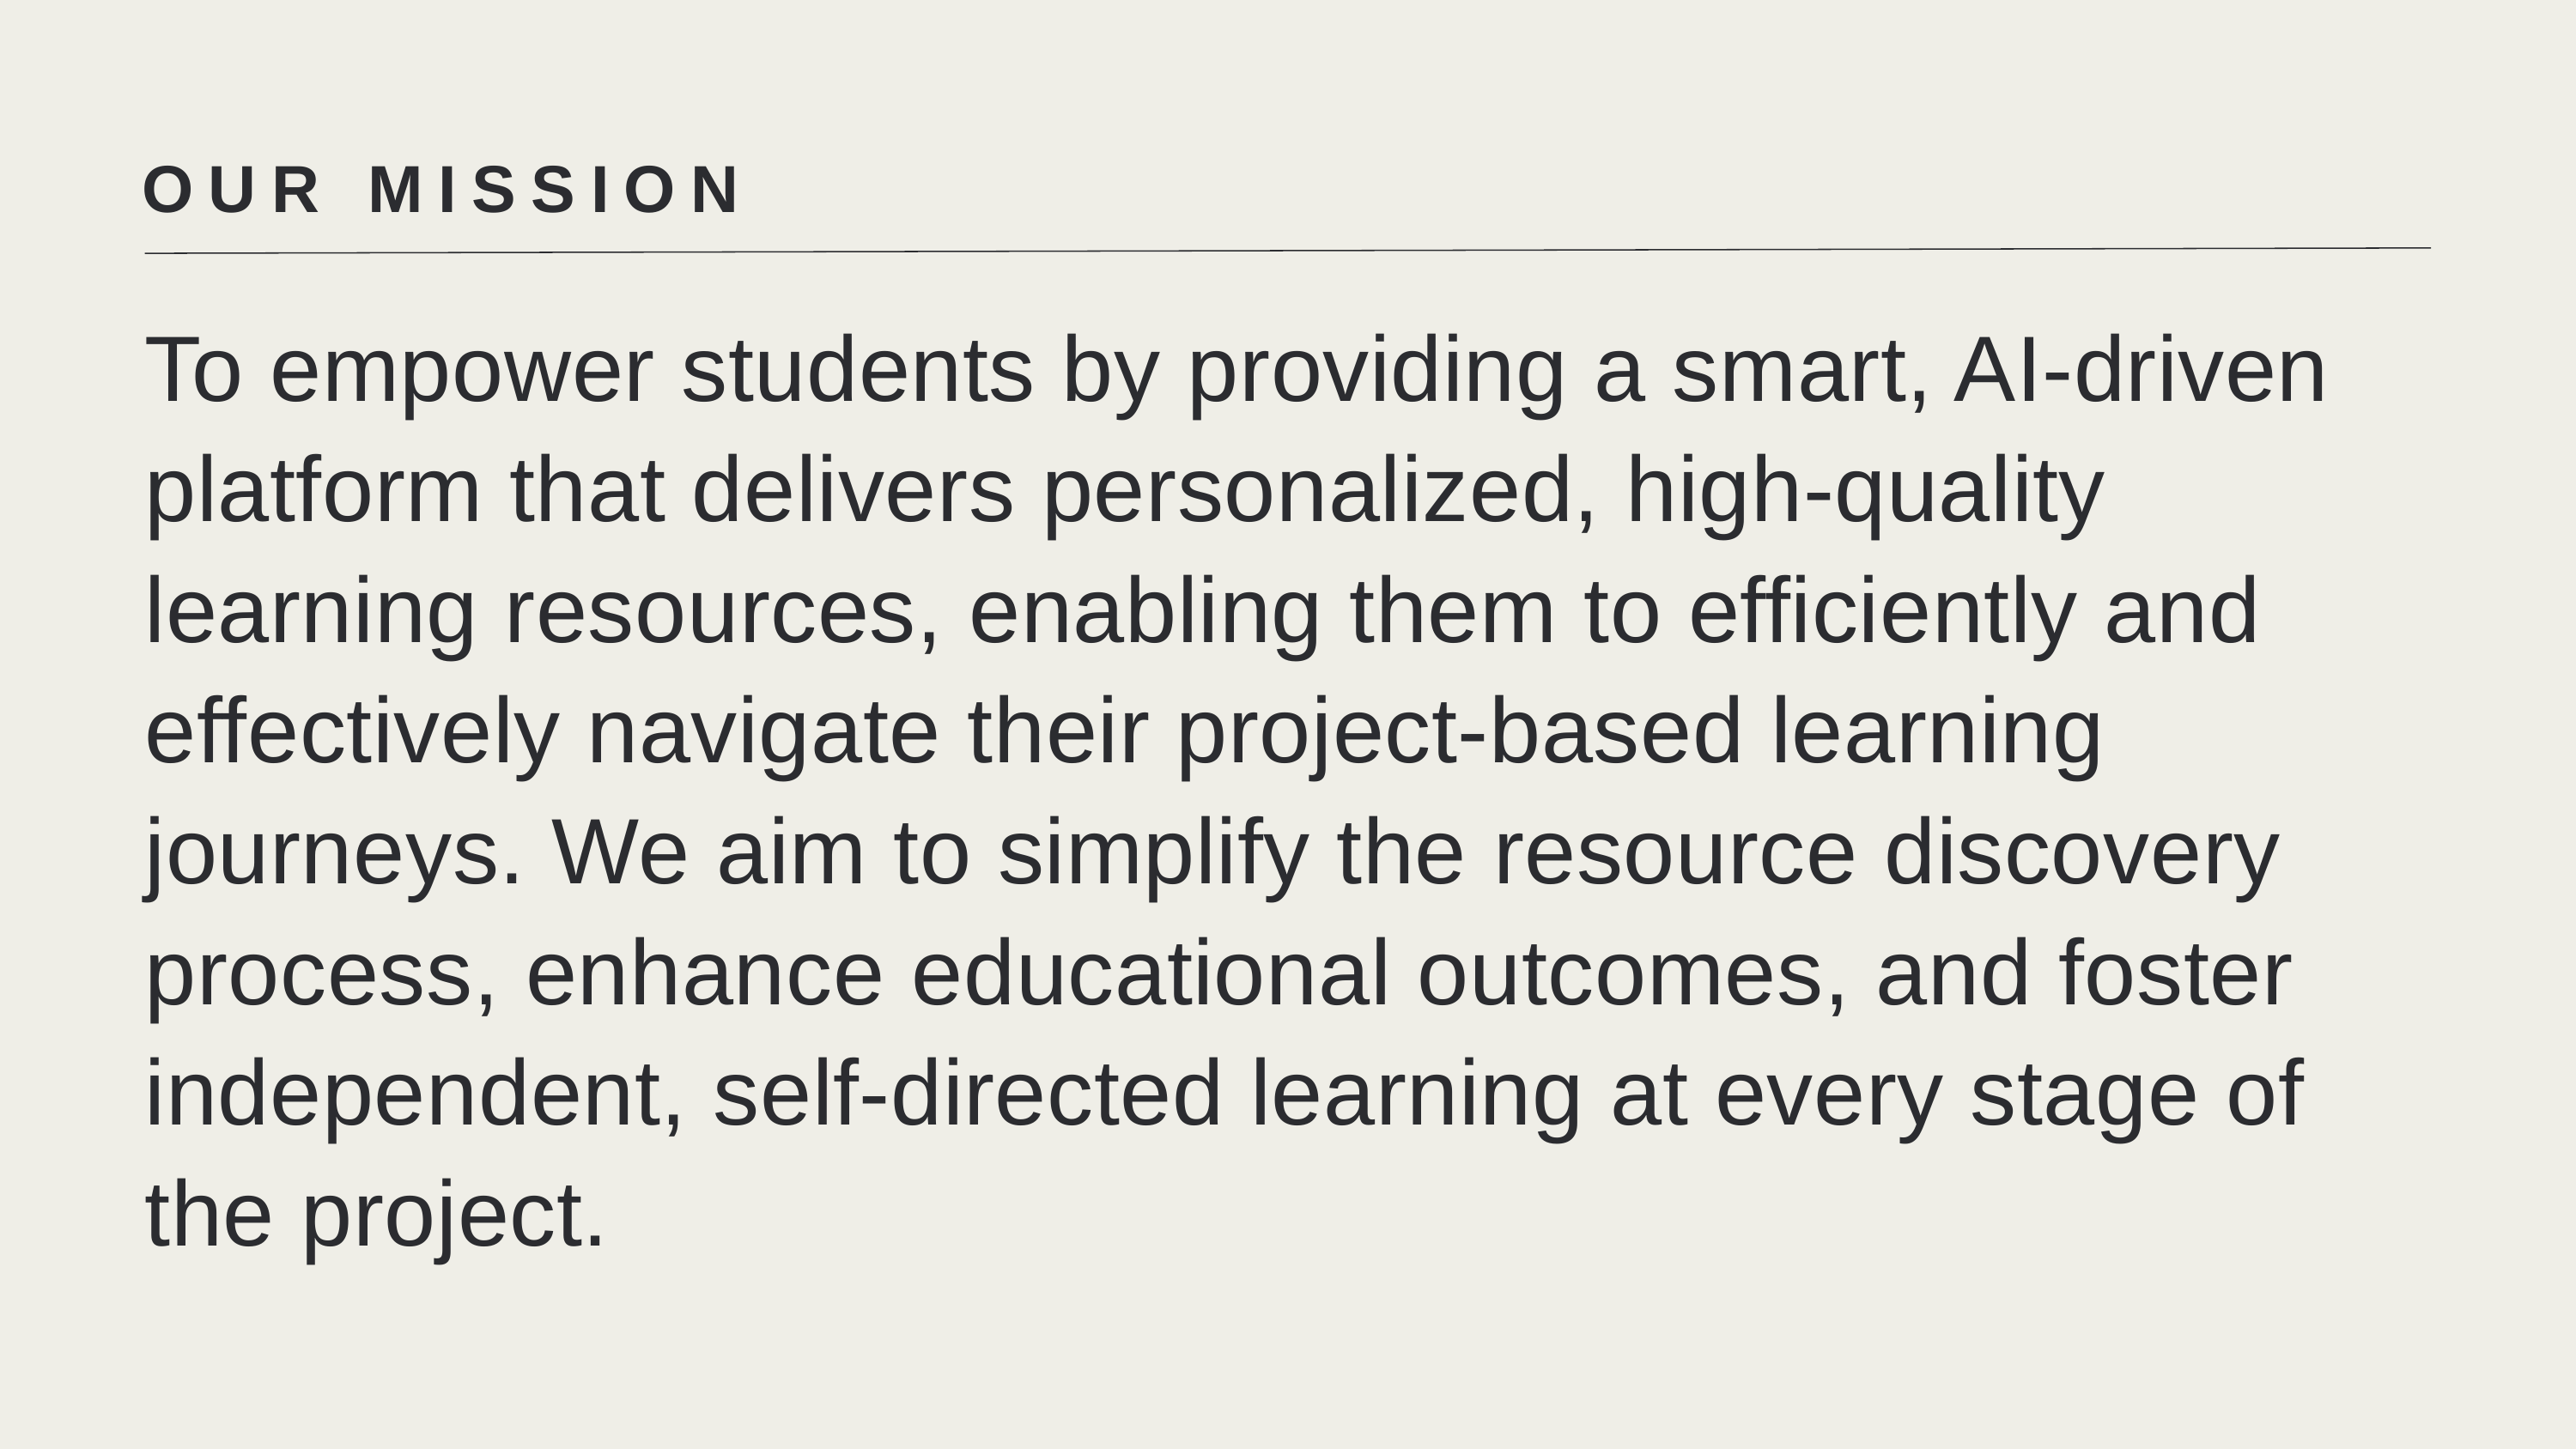

OUR MISSION

To empower students by providing a smart, AI-driven platform that delivers personalized, high-quality learning resources, enabling them to efficiently and effectively navigate their project-based learning journeys. We aim to simplify the resource discovery process, enhance educational outcomes, and foster independent, self-directed learning at every stage of the project.